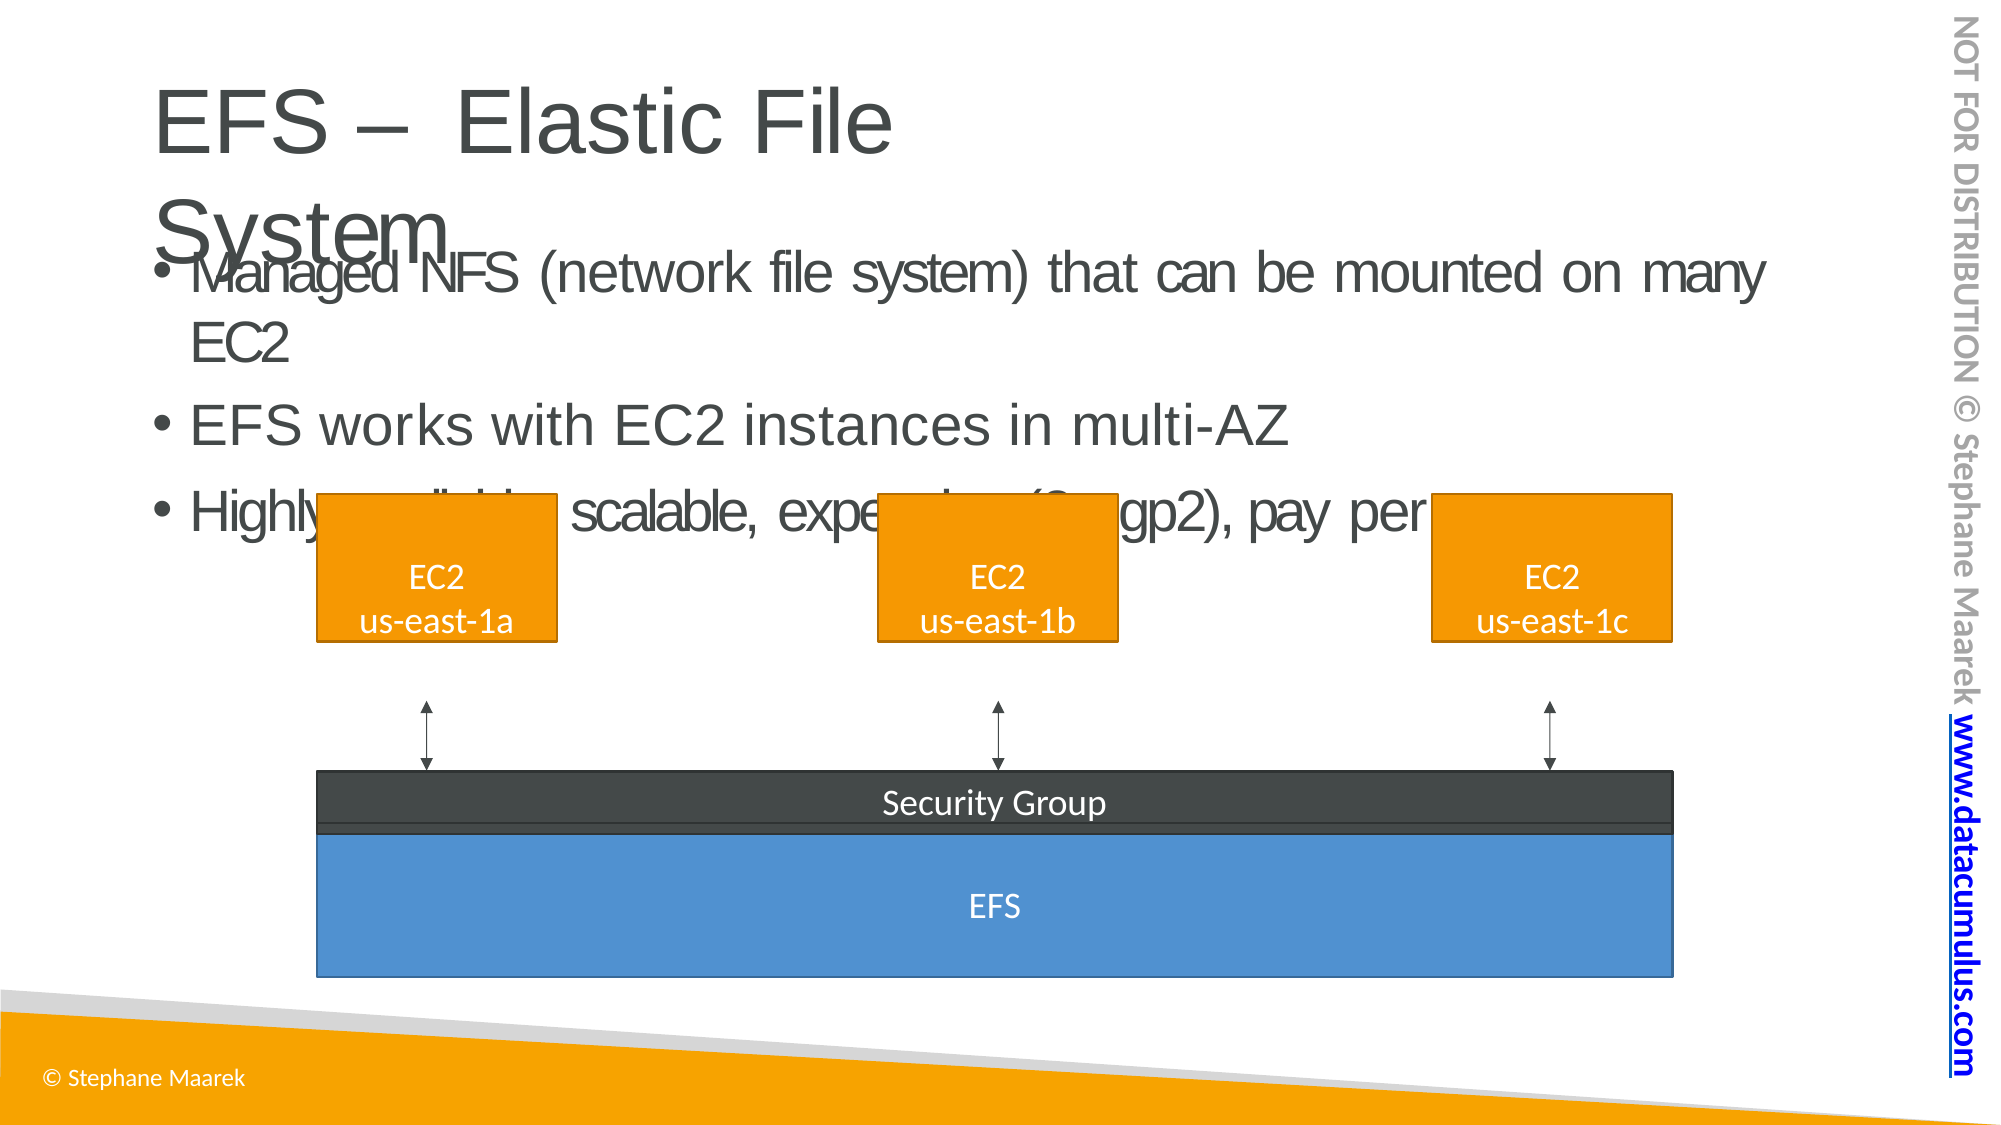

NOT FOR DISTRIBUTION © Stephane Maarek www.datacumulus.com
# EFS – Elastic File System
Managed NFS (network file system) that can be mounted on many EC2
EFS works with EC2 instances in multi-AZ
Highly available, scalable, expensive (3x gp2), pay per use

EC2
us-east-1a

EC2
us-east-1b

EC2
us-east-1c

Security Group

EFS
© Stephane Maarek